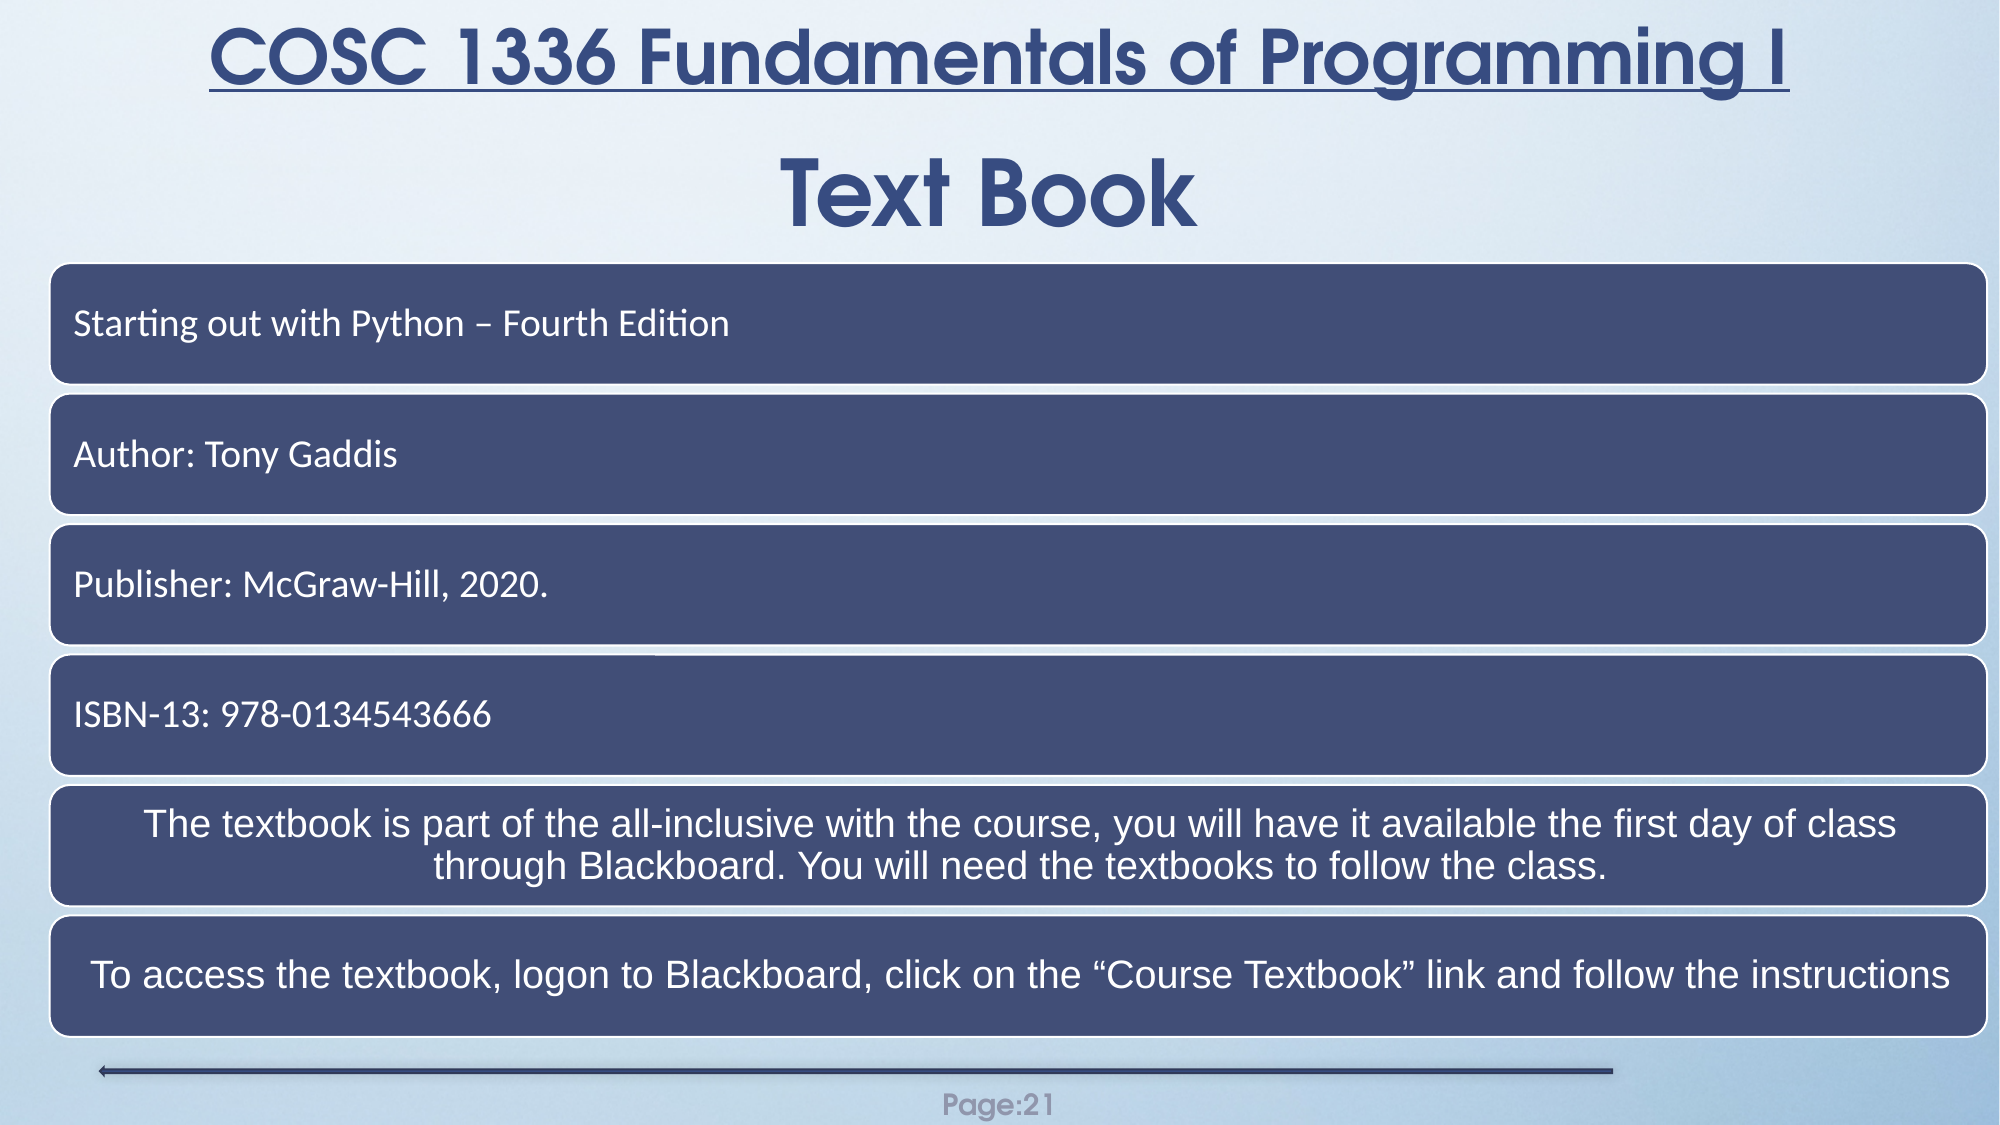

COSC 1336 Fundamentals of Programming I
# Text Book
Starting out with Python – Fourth Edition
Author: Tony Gaddis
Publisher: McGraw-Hill, 2020.
ISBN-13: 978-0134543666
The textbook is part of the all-inclusive with the course, you will have it available the first day of class through Blackboard. You will need the textbooks to follow the class.
To access the textbook, logon to Blackboard, click on the “Course Textbook” link and follow the instructions